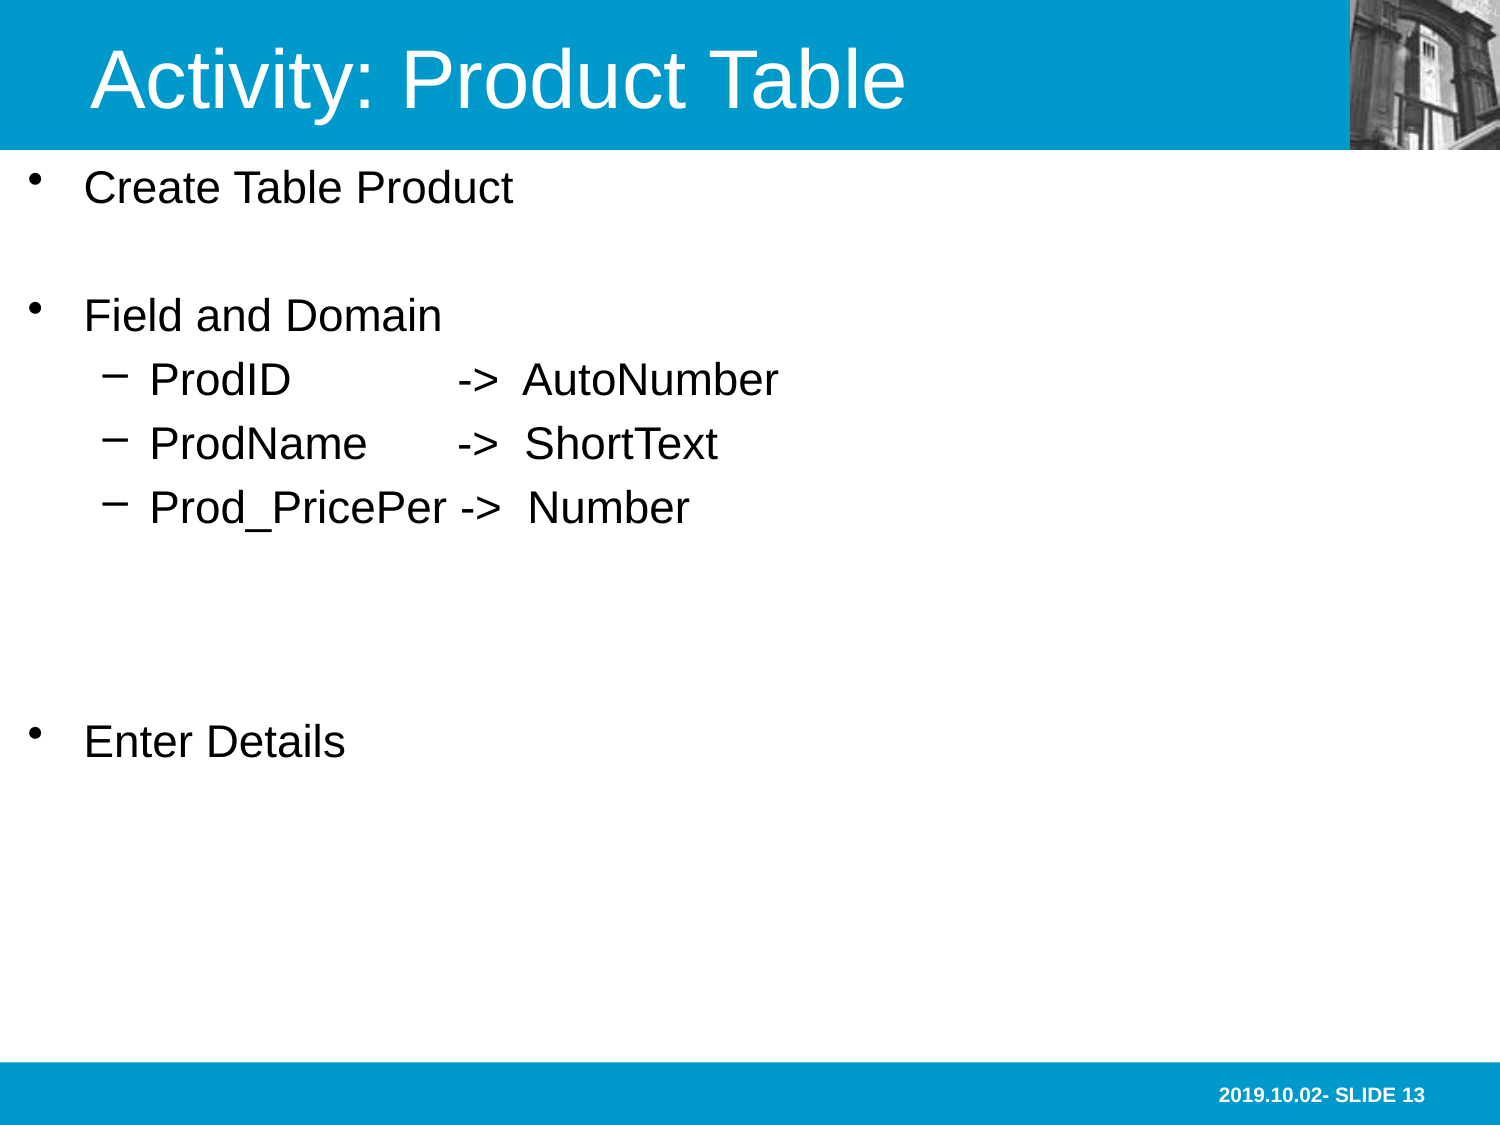

# Activity: Product Table
Create Table Product

Field and Domain
ProdID             ->  AutoNumber
ProdName       ->  ShortText
Prod_PricePer ->  Number

Enter Details